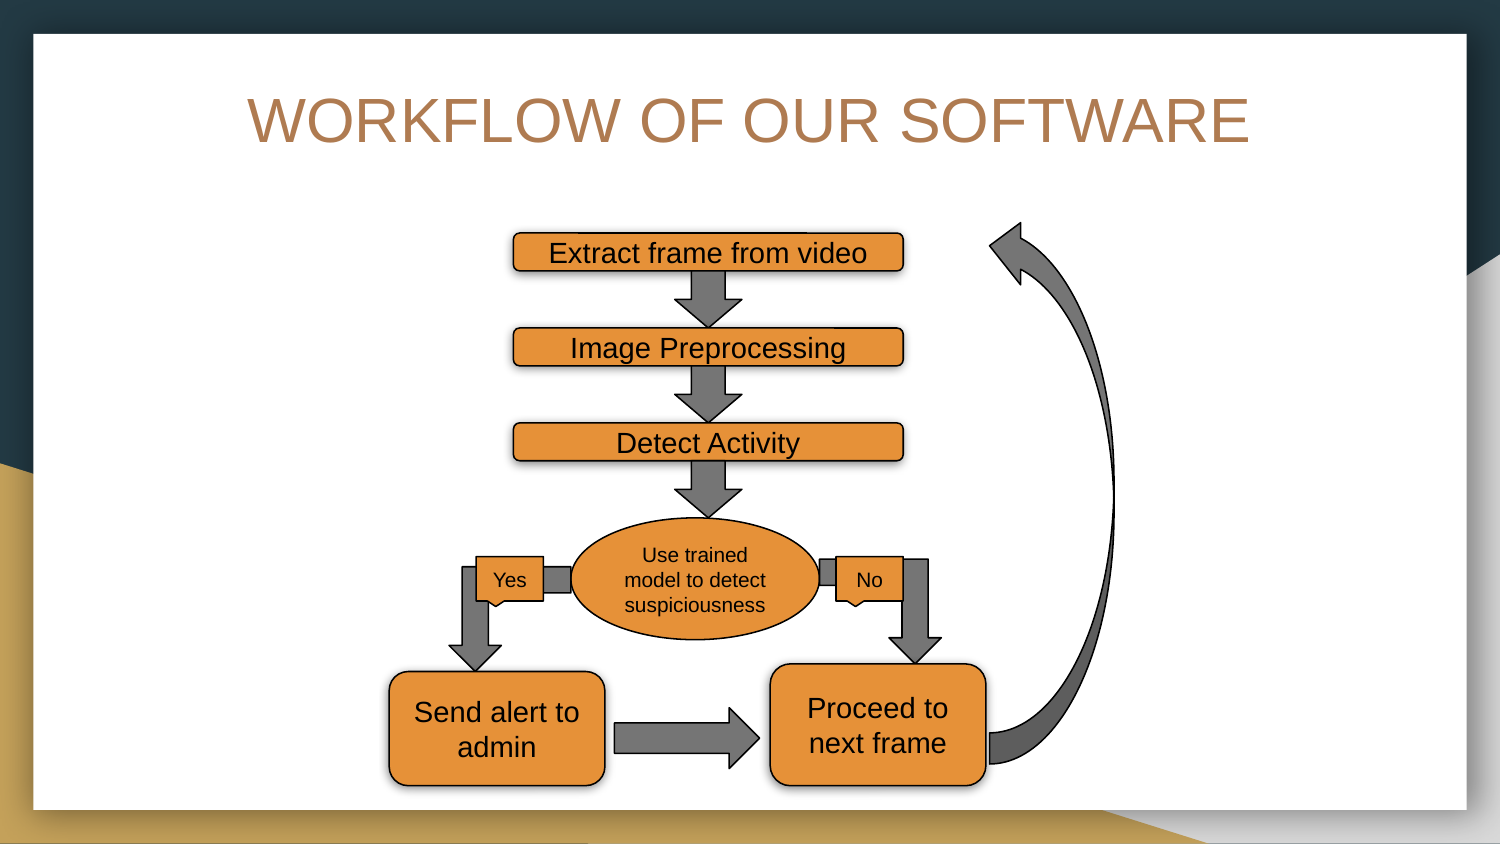

# WORKFLOW OF OUR SOFTWARE

Extract frame from video

Image Preprocessing

Detect Activity

Use trained model to detect suspiciousness
Yes
No

Proceed to next frame
Send alert to admin